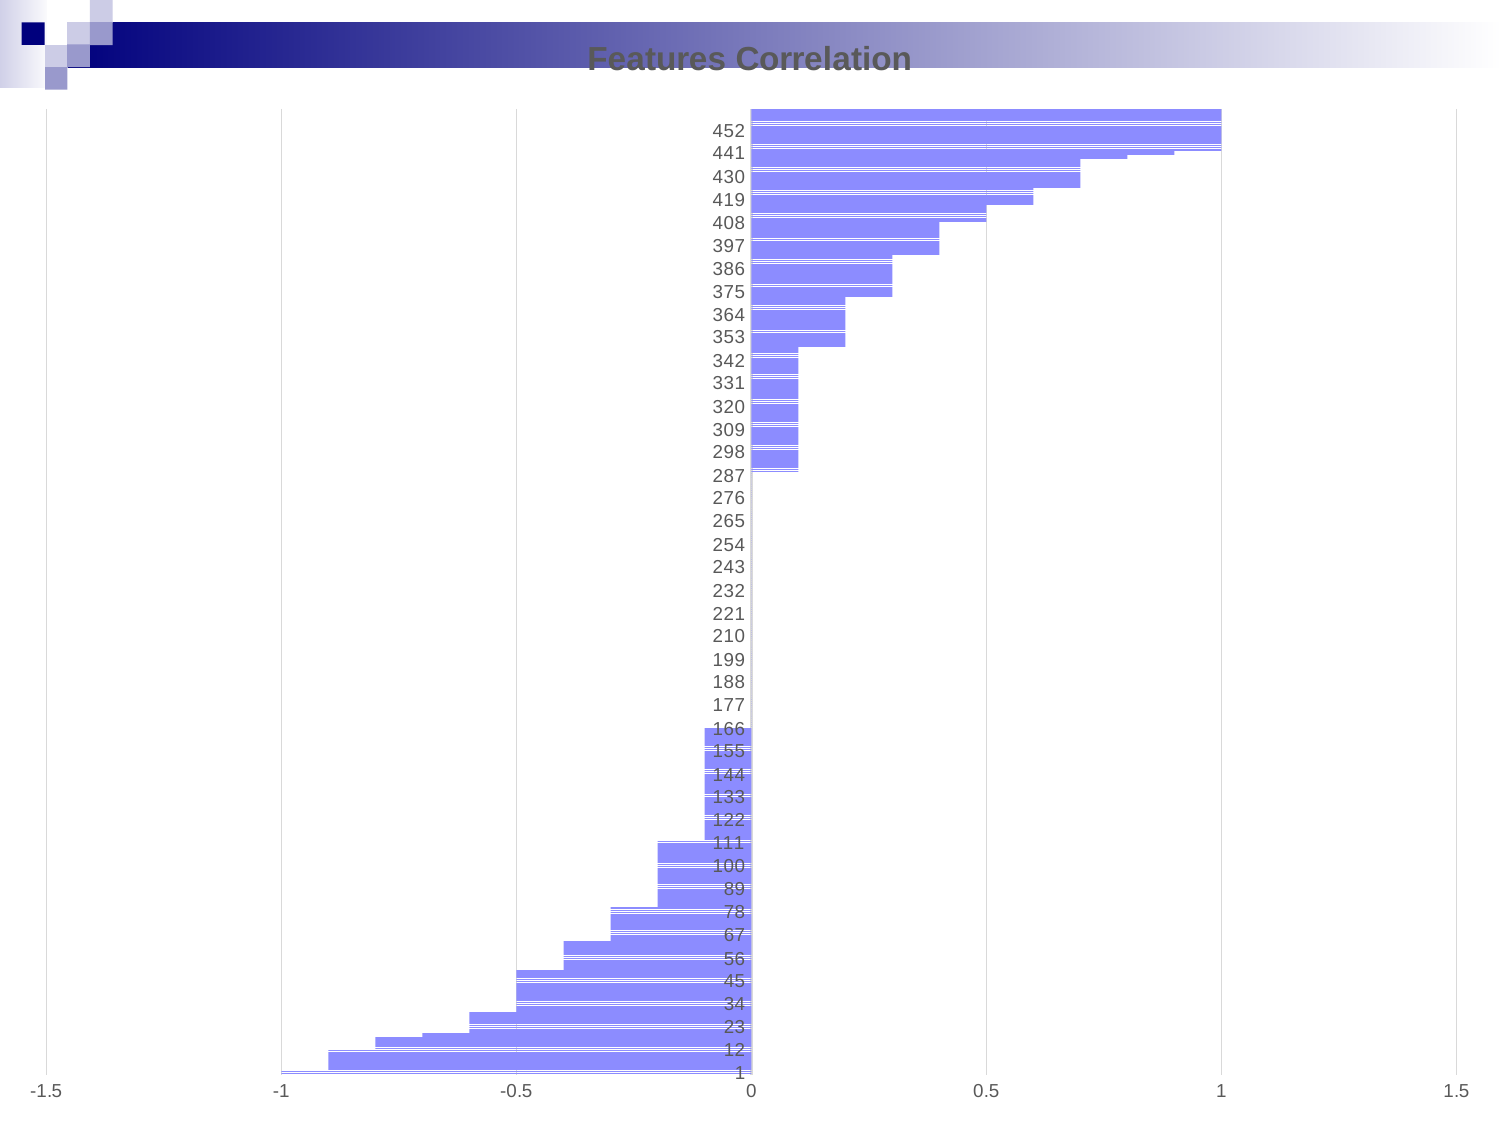

### Chart: Features Correlation

| Category | rounded corr |
|---|---|
7